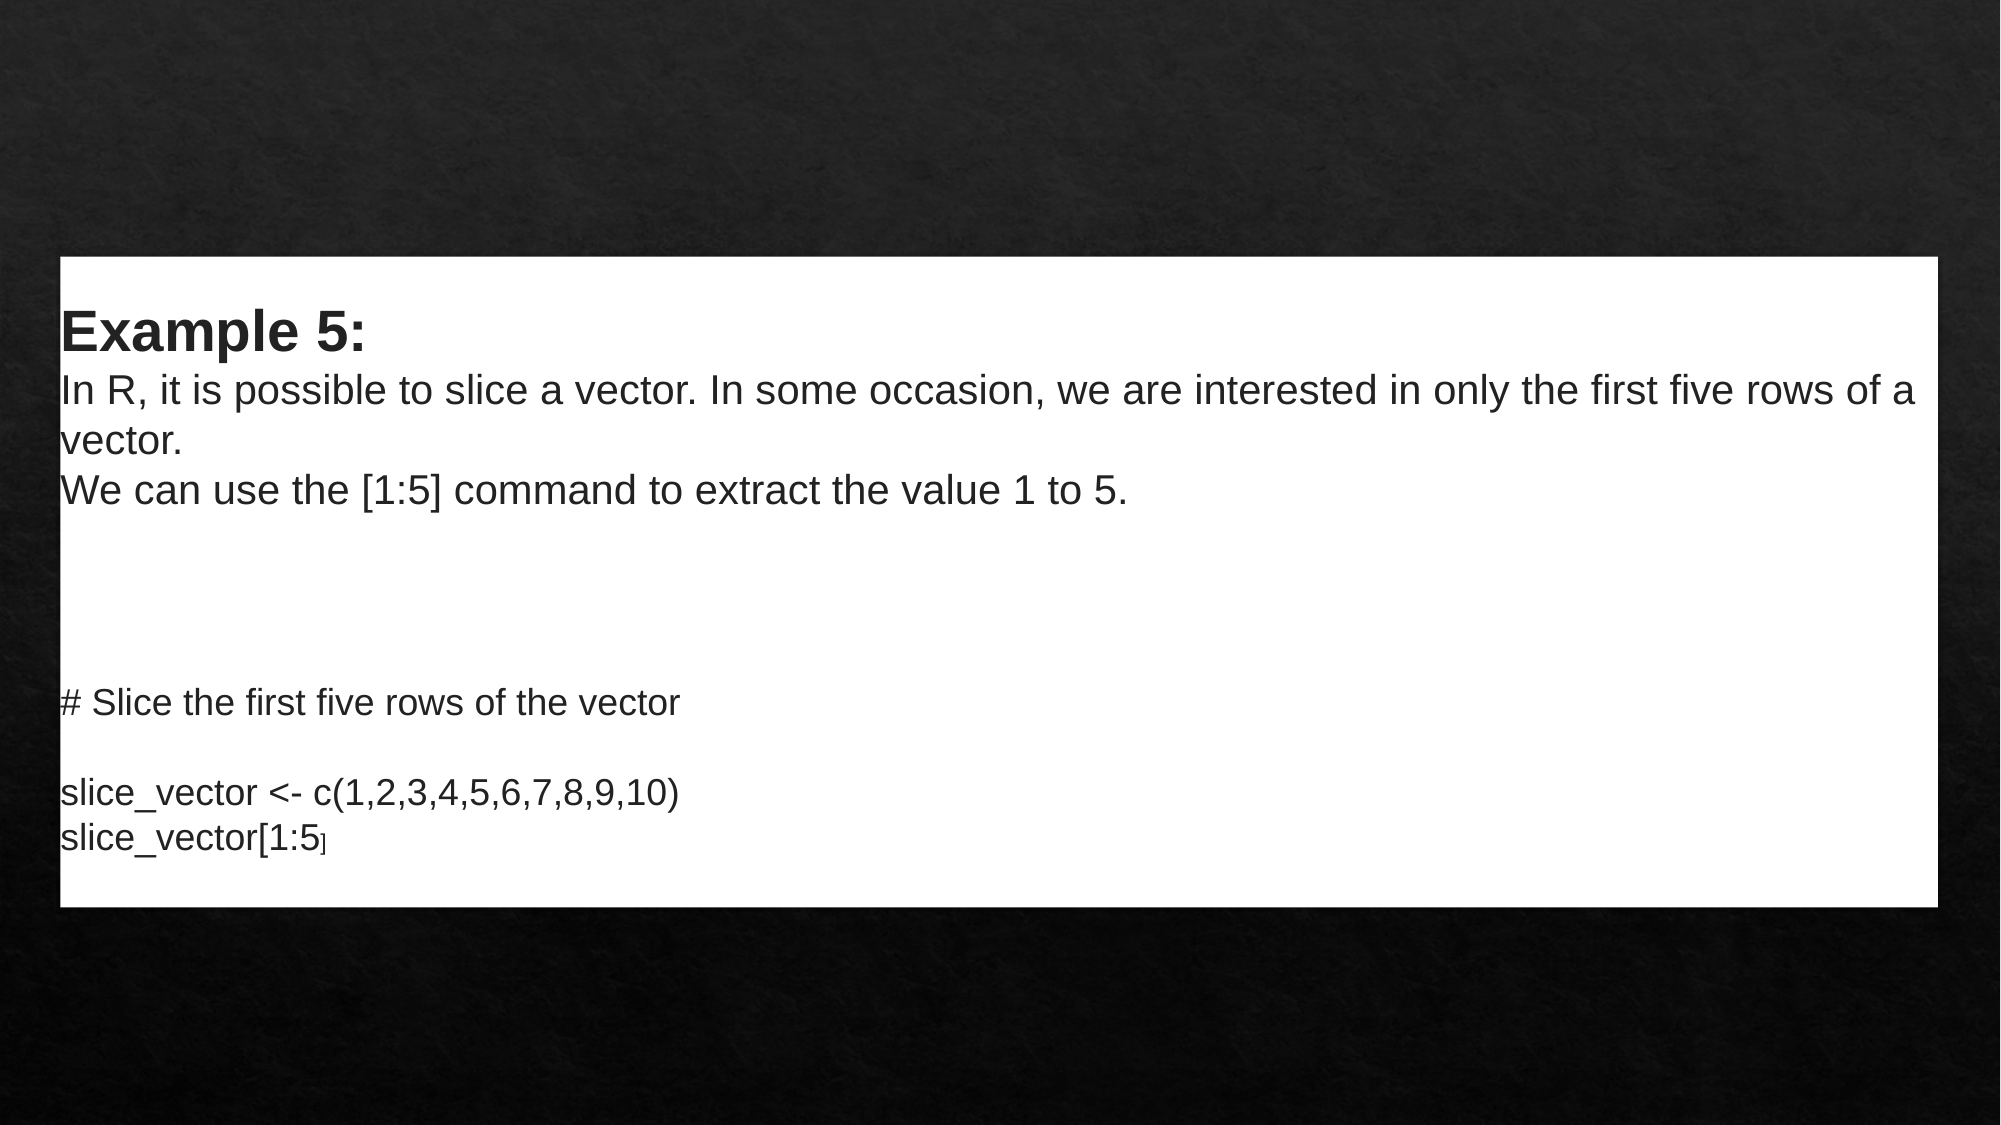

#
Example 5:
In R, it is possible to slice a vector. In some occasion, we are interested in only the first five rows of a vector.
We can use the [1:5] command to extract the value 1 to 5.

# Slice the first five rows of the vector

slice_vector <- c(1,2,3,4,5,6,7,8,9,10)
slice_vector[1:5]